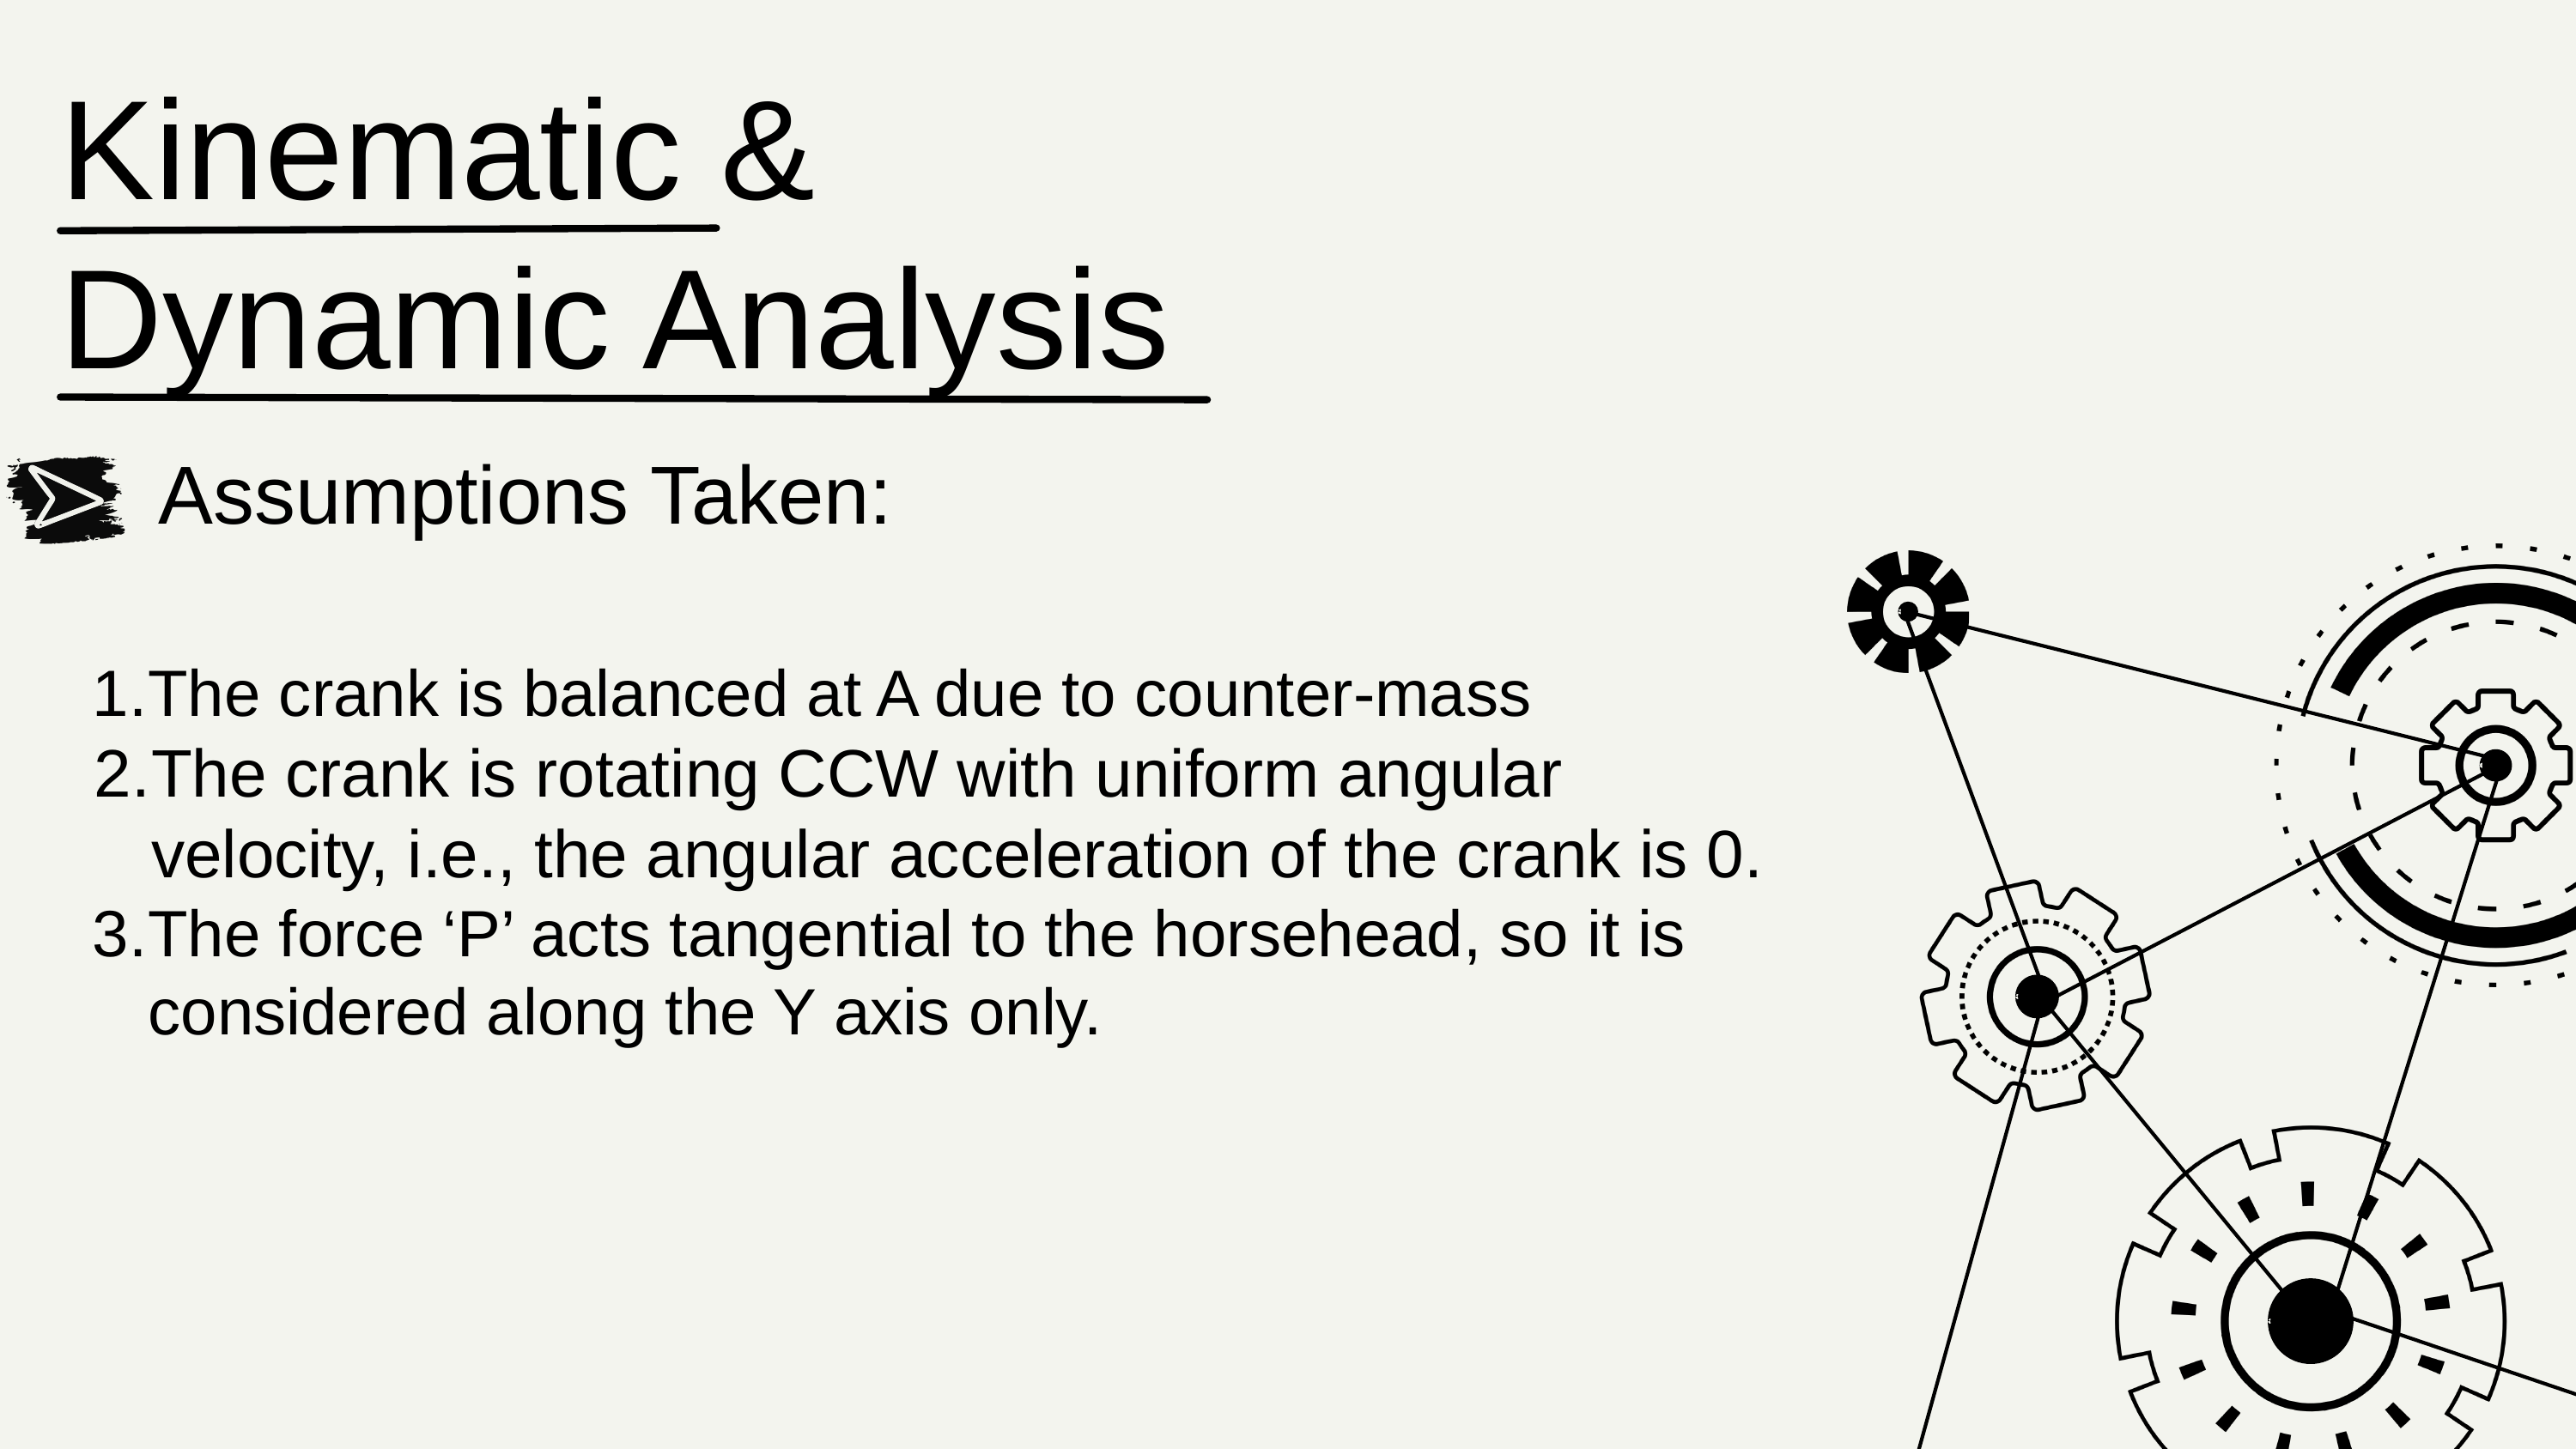

Kinematic & Dynamic Analysis

Assumptions Taken:

The crank is balanced at A due to counter-mass
The crank is rotating CCW with uniform angular velocity, i.e., the angular acceleration of the crank is 0.
The force ‘P’ acts tangential to the horsehead, so it is considered along the Y axis only.